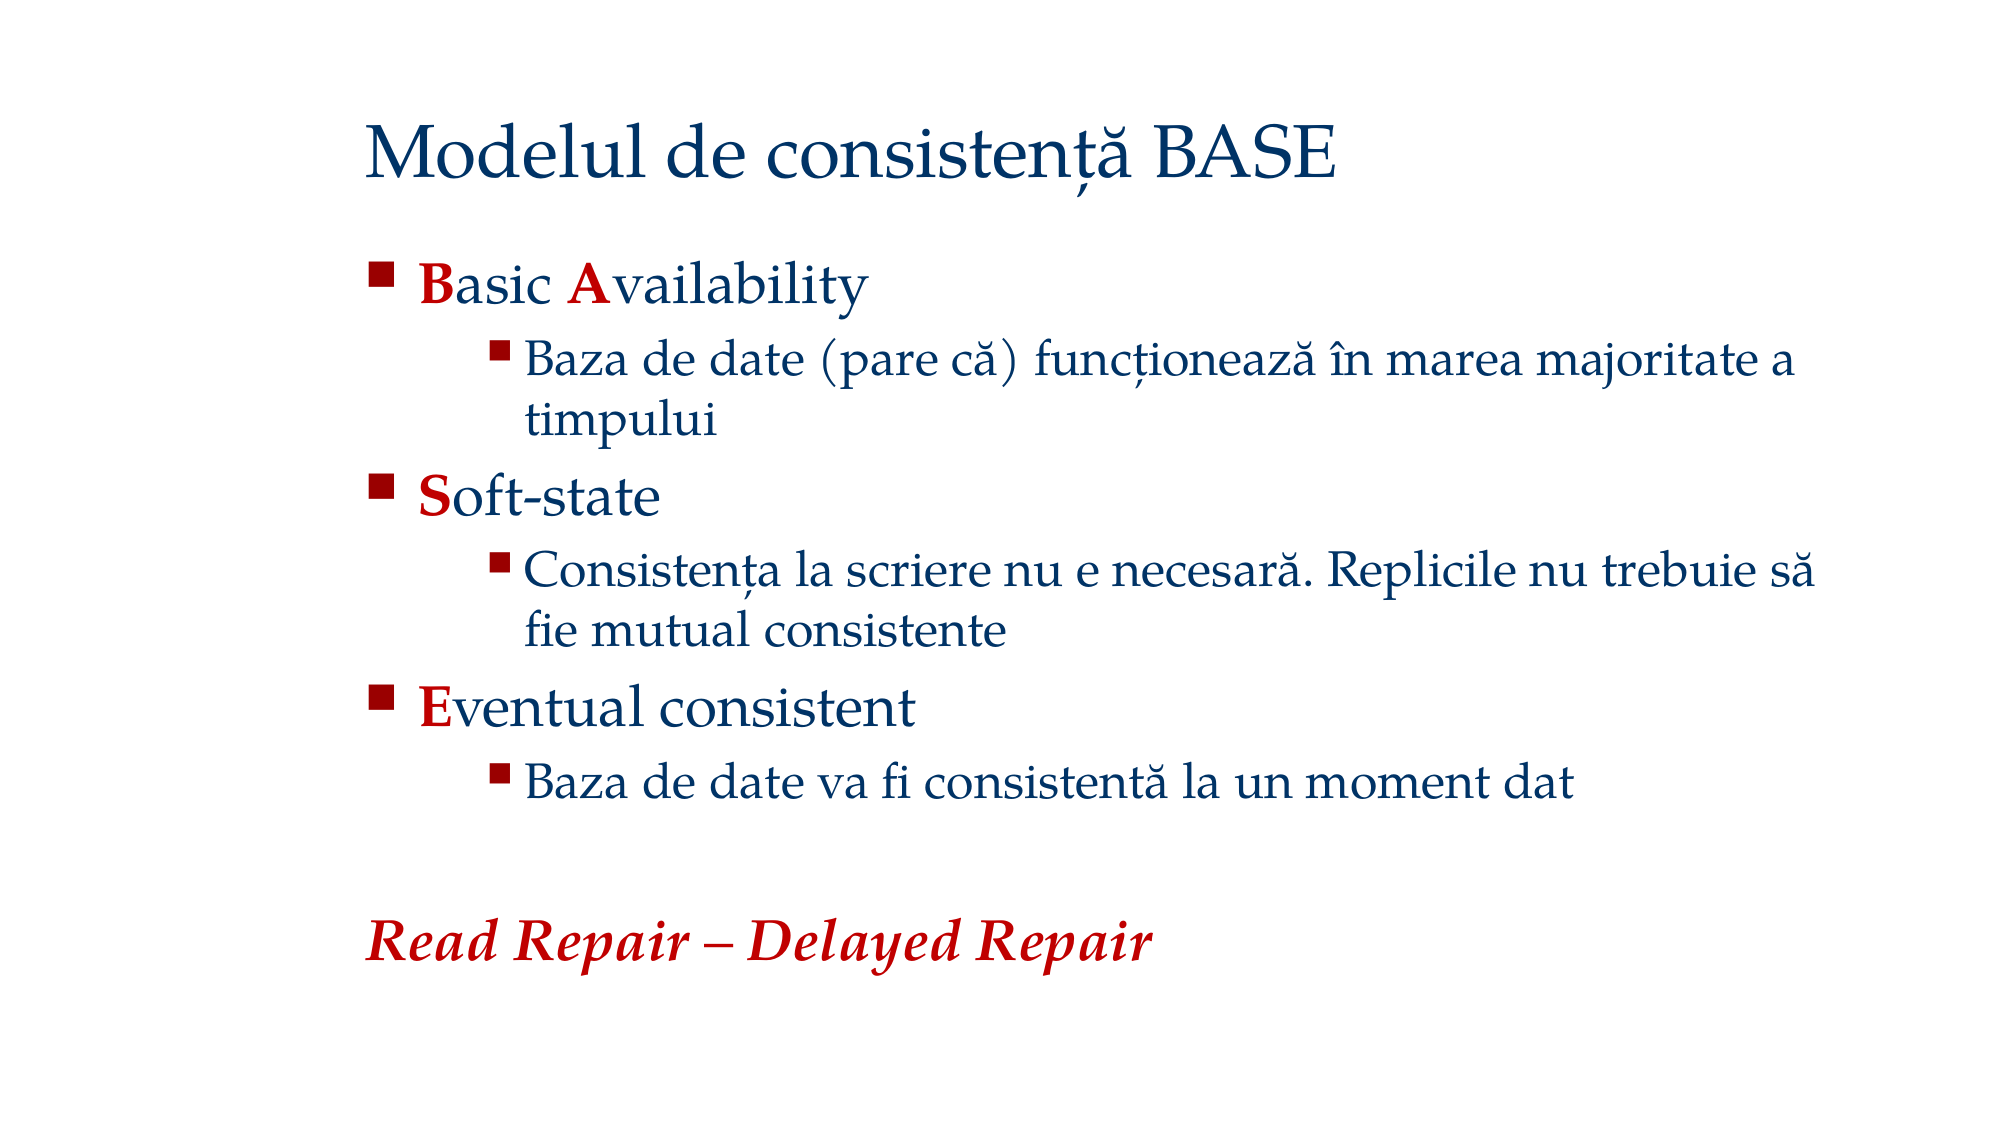

Modelul de consistență BASE
 Basic Availability
Baza de date (pare că) funcționează în marea majoritate a timpului
 Soft-state
Consistența la scriere nu e necesară. Replicile nu trebuie să fie mutual consistente
 Eventual consistent
Baza de date va fi consistentă la un moment dat

Read Repair – Delayed Repair